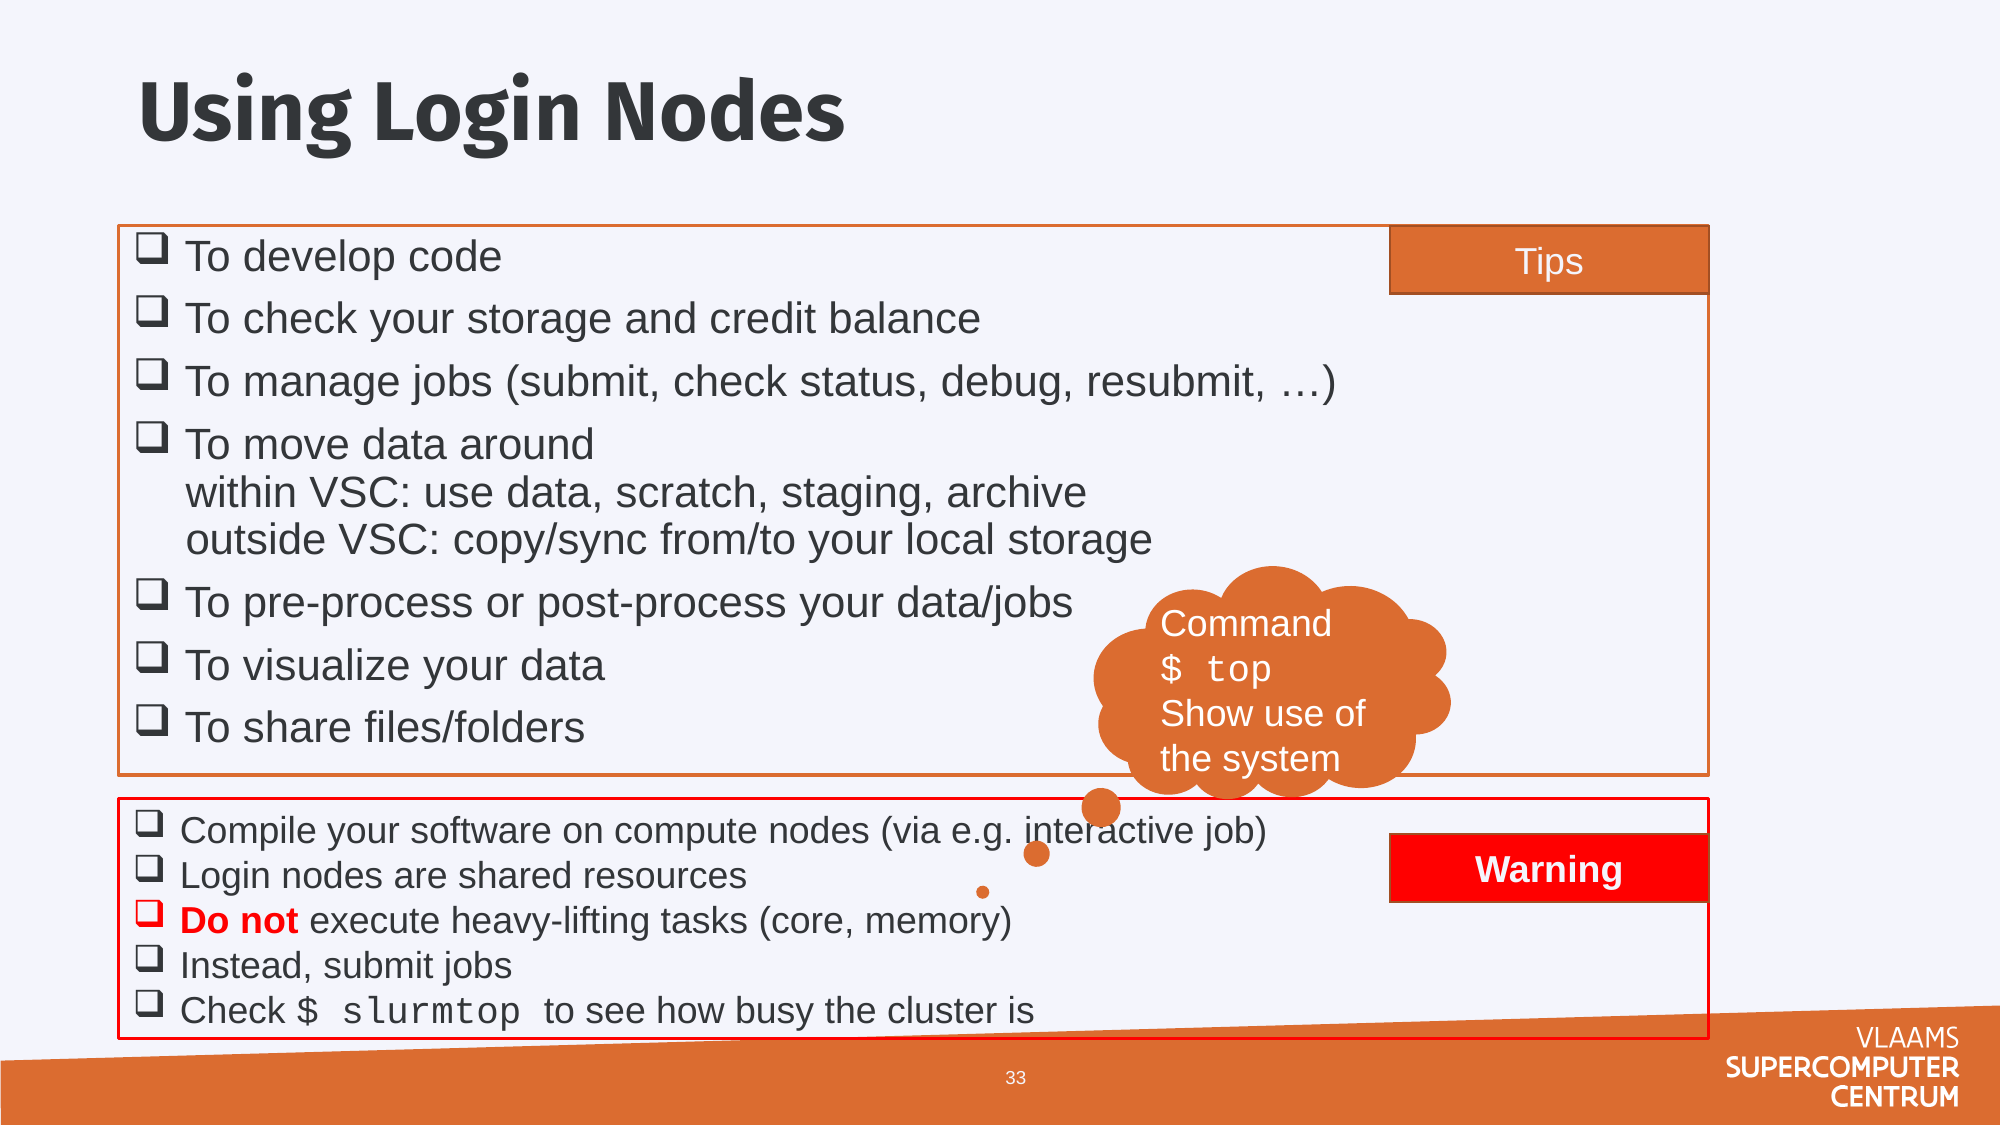

Using Login Nodes
 To develop code
 To check your storage and credit balance
 To manage jobs (submit, check status, debug, resubmit, …)
 To move data around
  within VSC: use data, scratch, staging, archive
  outside VSC: copy/sync from/to your local storage
 To pre-process or post-process your data/jobs
 To visualize your data
 To share files/folders
Tips

Command
$ top
Show use of the system
Compile your software on compute nodes (via e.g. interactive job)
Login nodes are shared resources
Do not execute heavy-lifting tasks (core, memory)
Instead, submit jobs
Check $ slurmtop to see how busy the cluster is
Warning
33